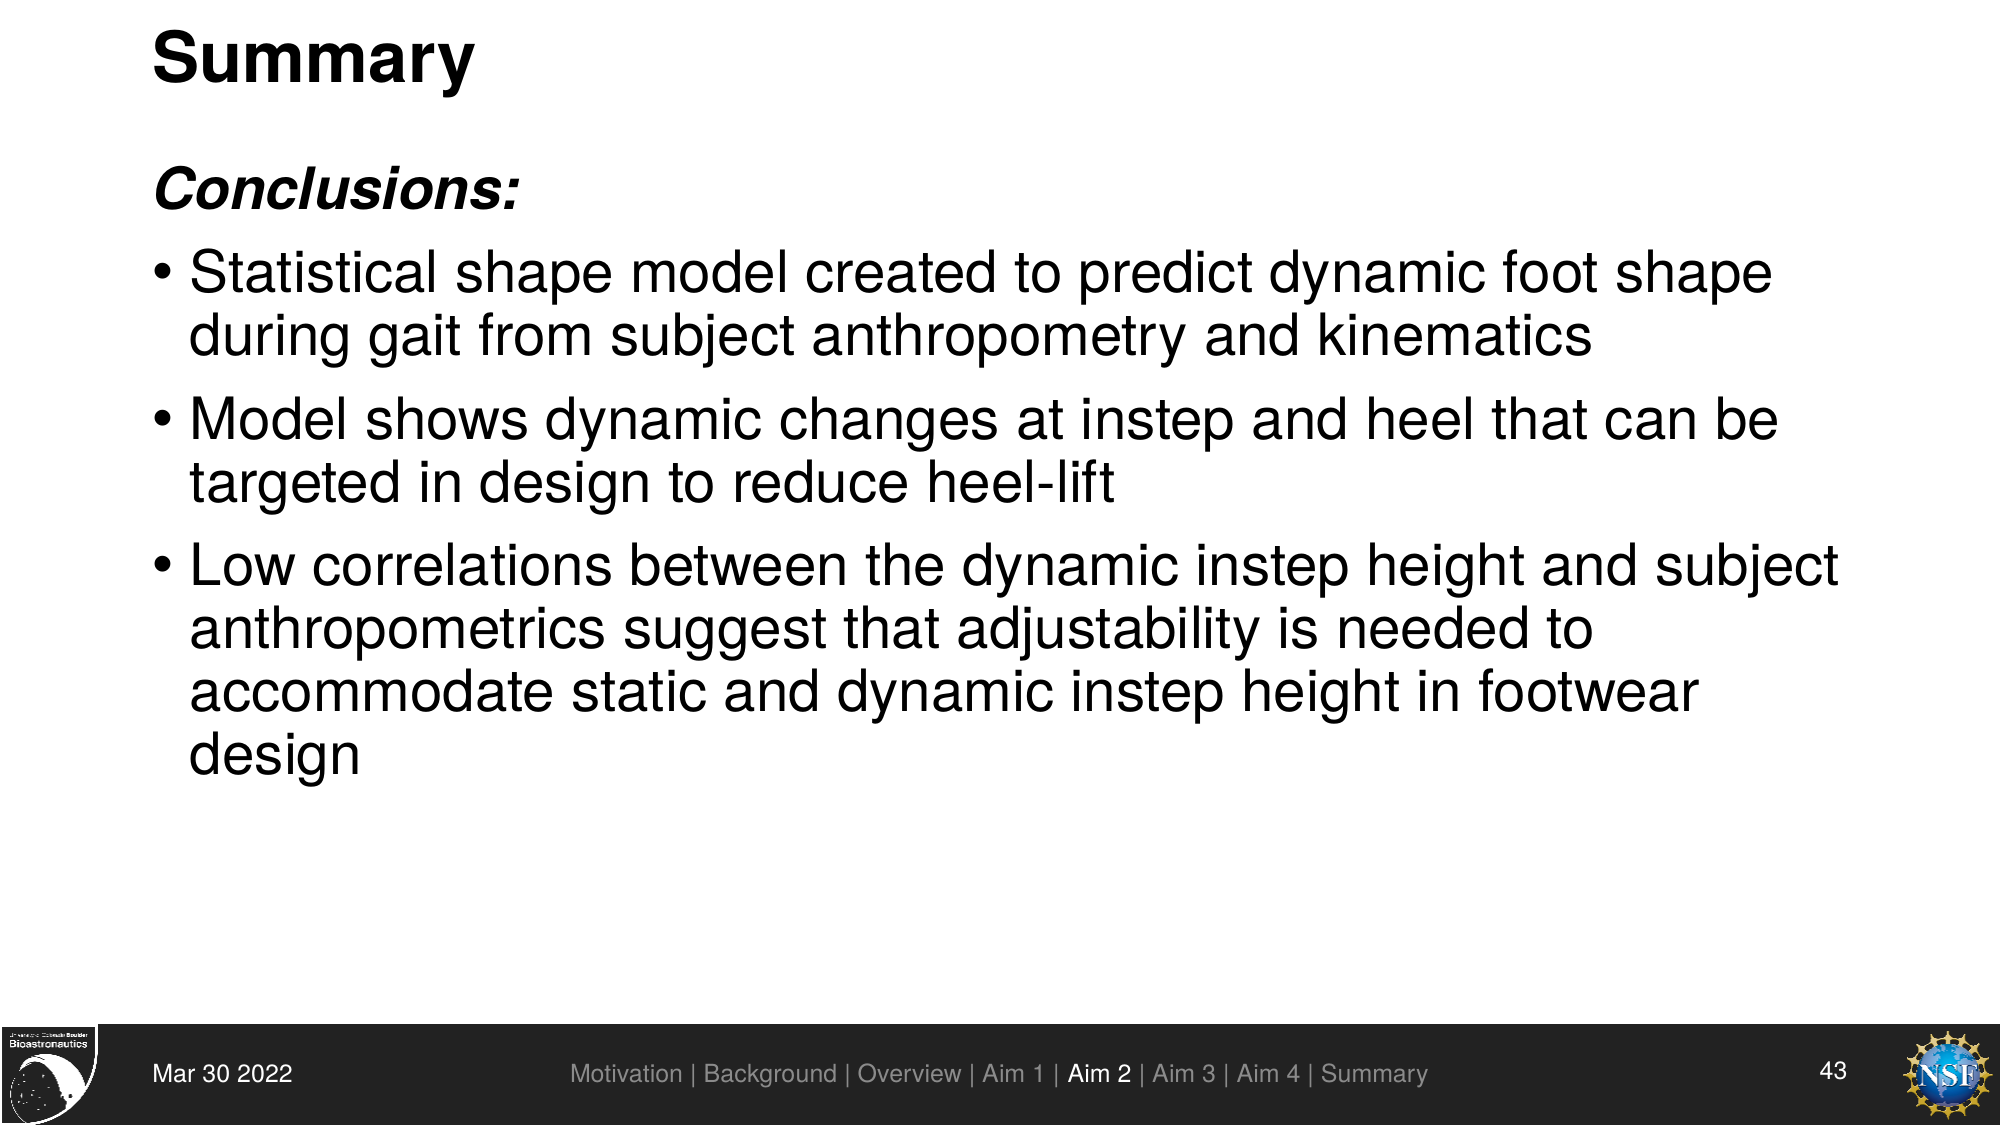

# Summary
Conclusions:
Statistical shape model created to predict dynamic foot shape during gait from subject anthropometry and kinematics
Model shows dynamic changes at instep and heel that can be targeted in design to reduce heel-lift
Low correlations between the dynamic instep height and subject anthropometrics suggest that adjustability is needed to accommodate static and dynamic instep height in footwear design

Motivation | Background | Overview | Aim 1 | Aim 2 | Aim 3 | Aim 4 | Summary
Mar 30 2022
43